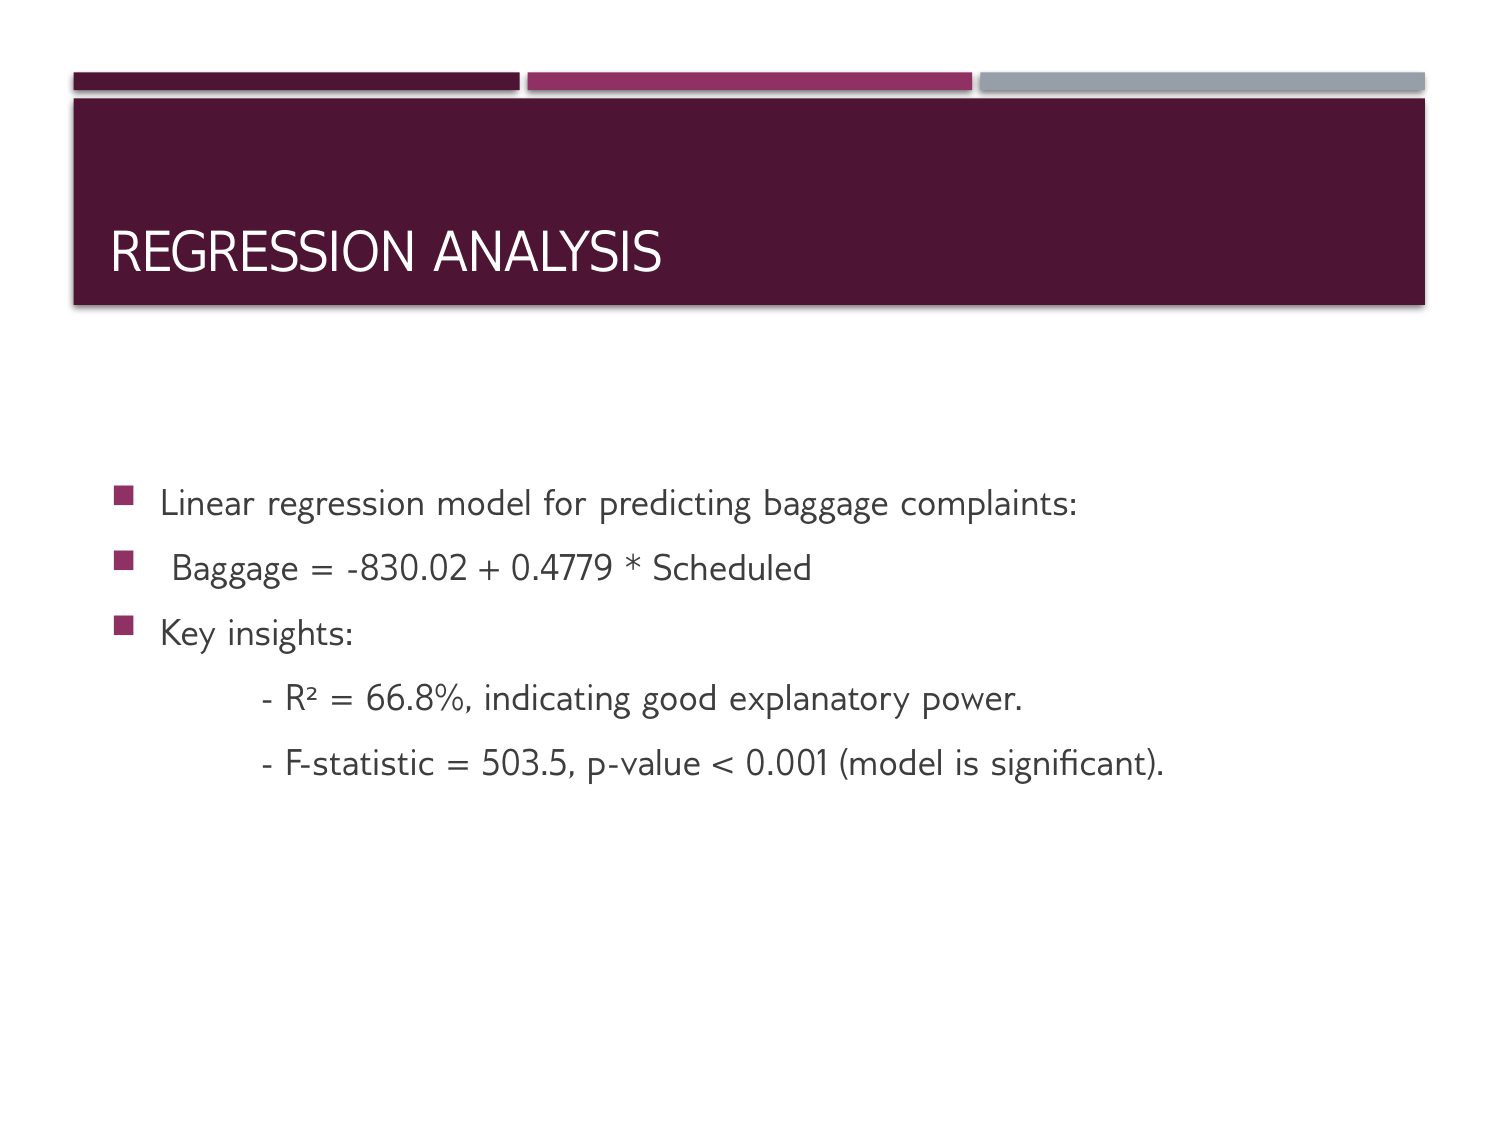

# Regression Analysis
Linear regression model for predicting baggage complaints:
 Baggage = -830.02 + 0.4779 * Scheduled
Key insights:
	- R² = 66.8%, indicating good explanatory power.
	- F-statistic = 503.5, p-value < 0.001 (model is significant).